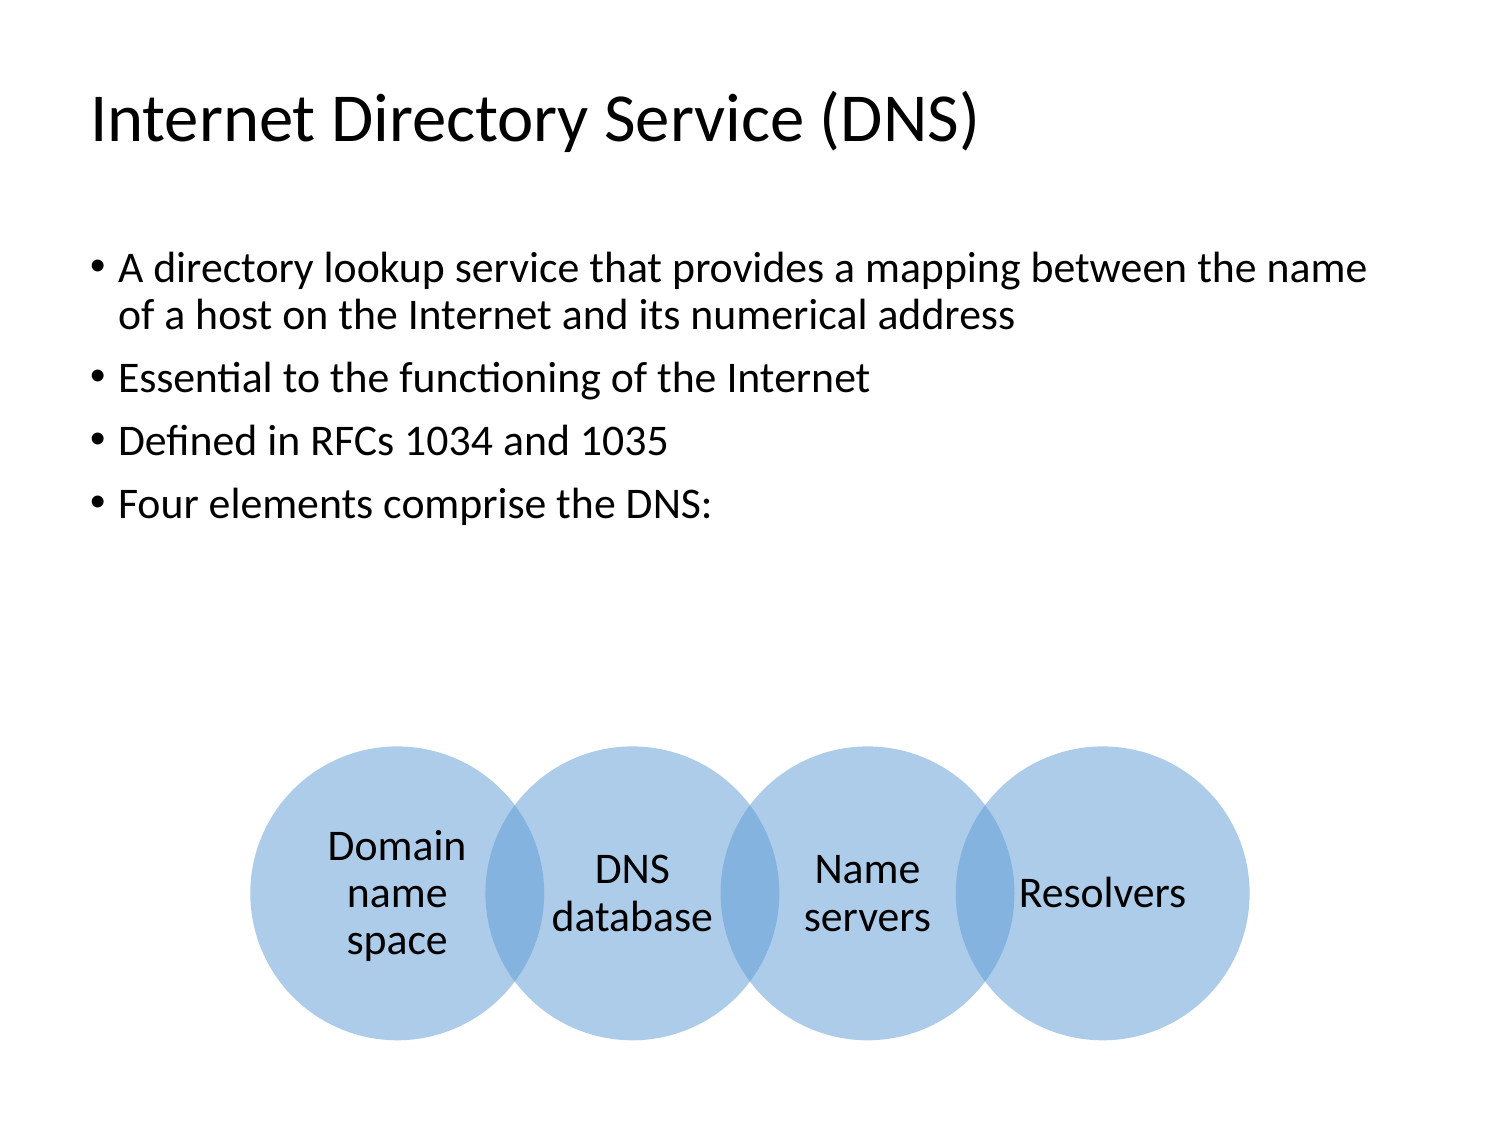

# Internet Directory Service (DNS)
A directory lookup service that provides a mapping between the name of a host on the Internet and its numerical address
Essential to the functioning of the Internet
Defined in RFCs 1034 and 1035
Four elements comprise the DNS:
Domain name space
DNS database
Name servers
Resolvers